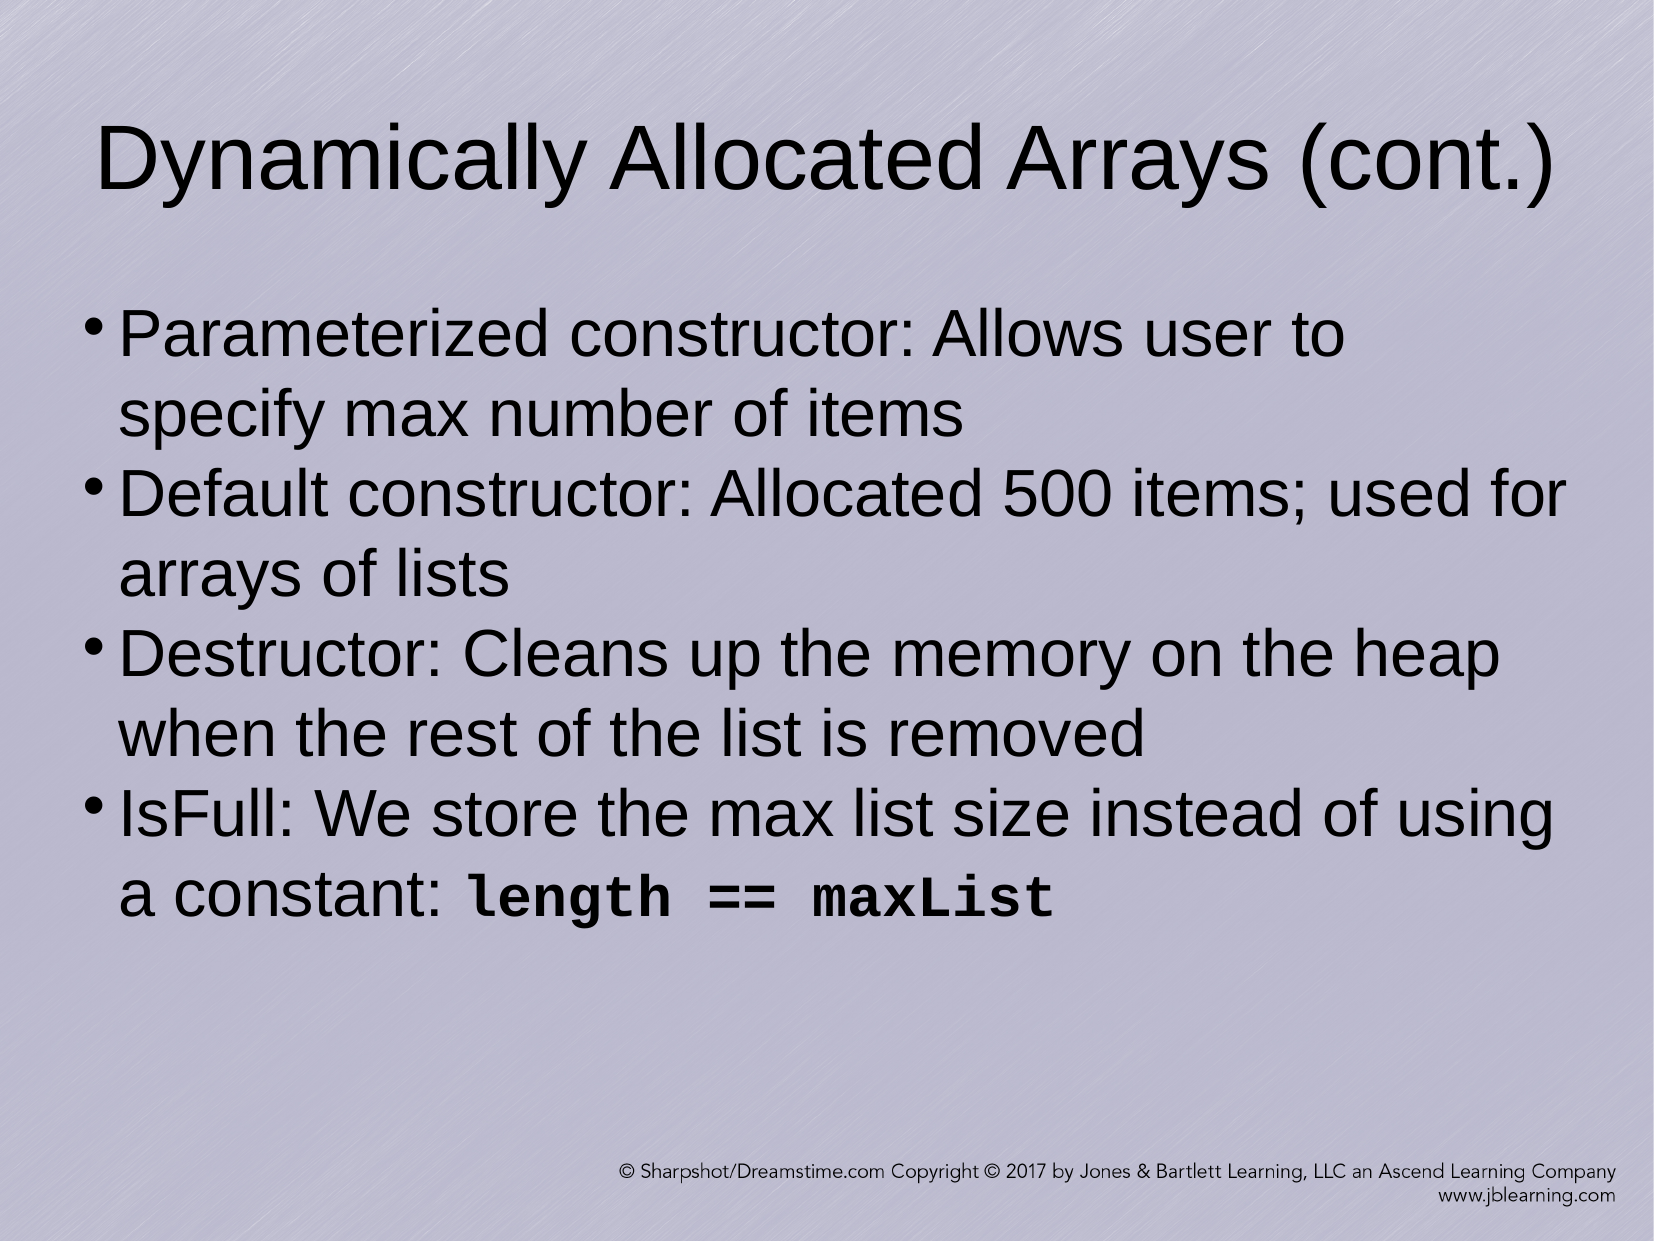

Dynamically Allocated Arrays (cont.)
Parameterized constructor: Allows user to specify max number of items
Default constructor: Allocated 500 items; used for arrays of lists
Destructor: Cleans up the memory on the heap when the rest of the list is removed
IsFull: We store the max list size instead of using a constant: length == maxList